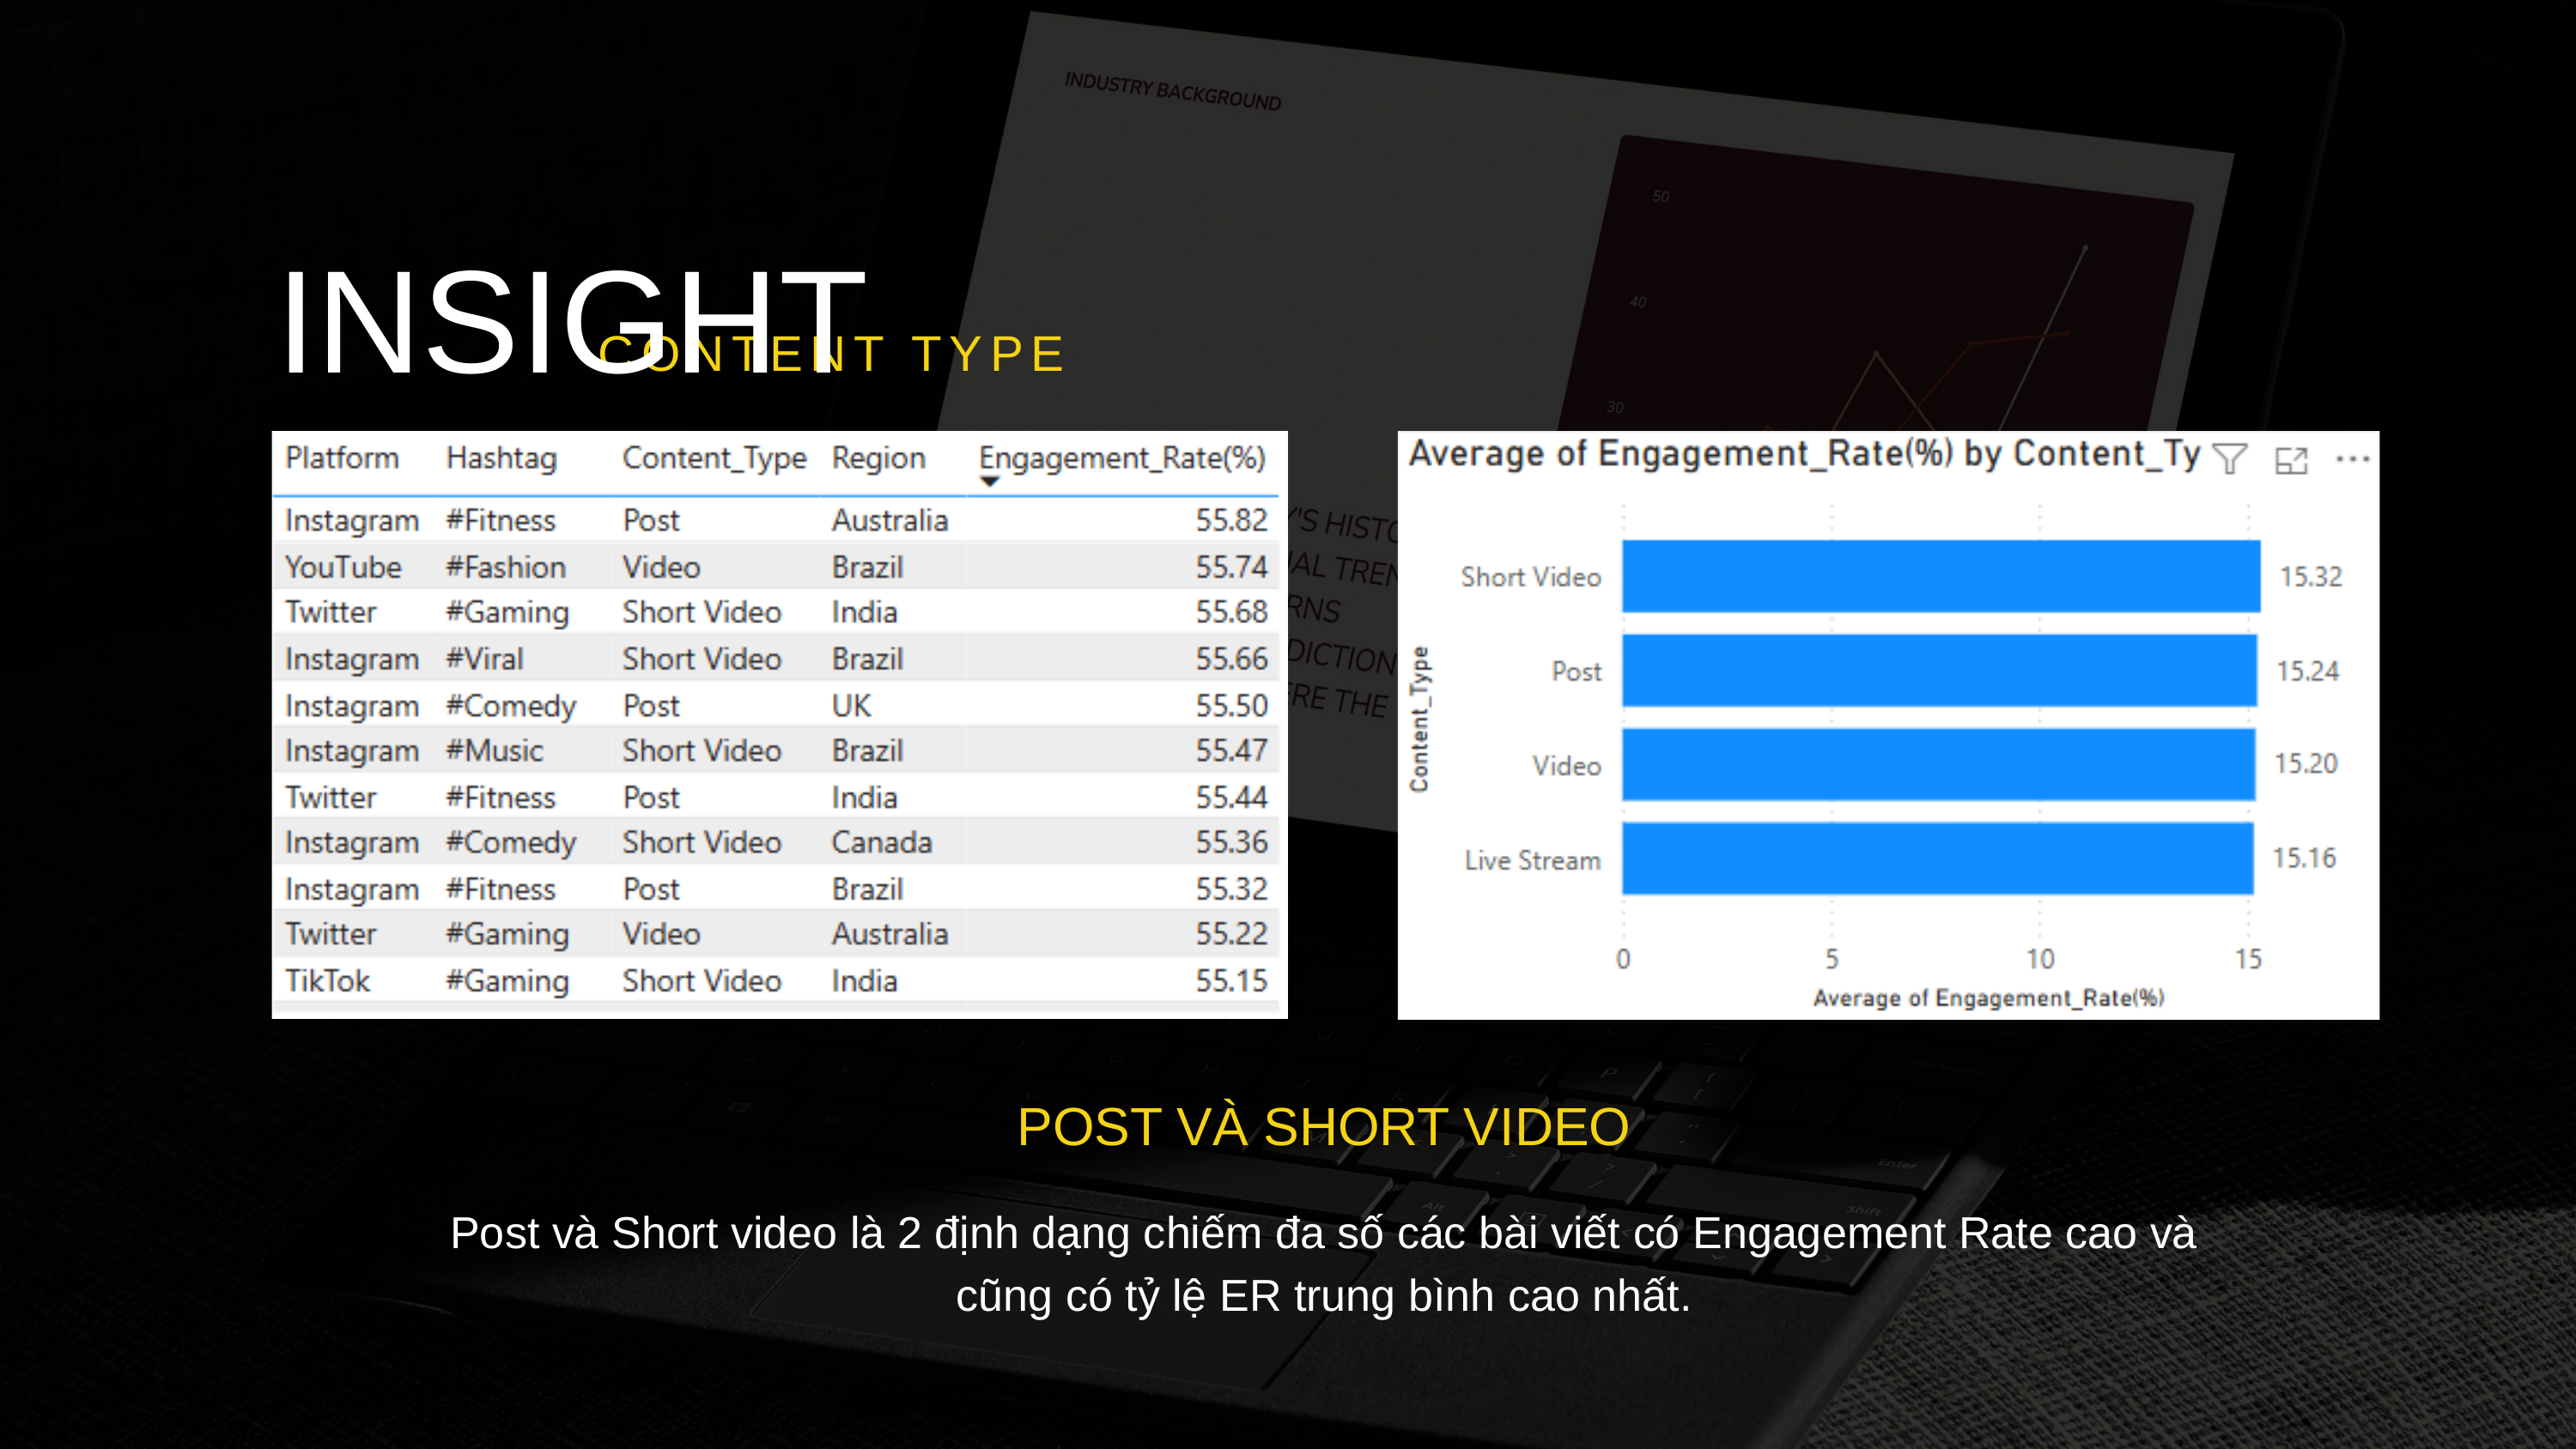

INSIGHT
CONTENT TYPE

POST VÀ SHORT VIDEO
Post và Short video là 2 định dạng chiếm đa số các bài viết có Engagement Rate cao và cũng có tỷ lệ ER trung bình cao nhất.